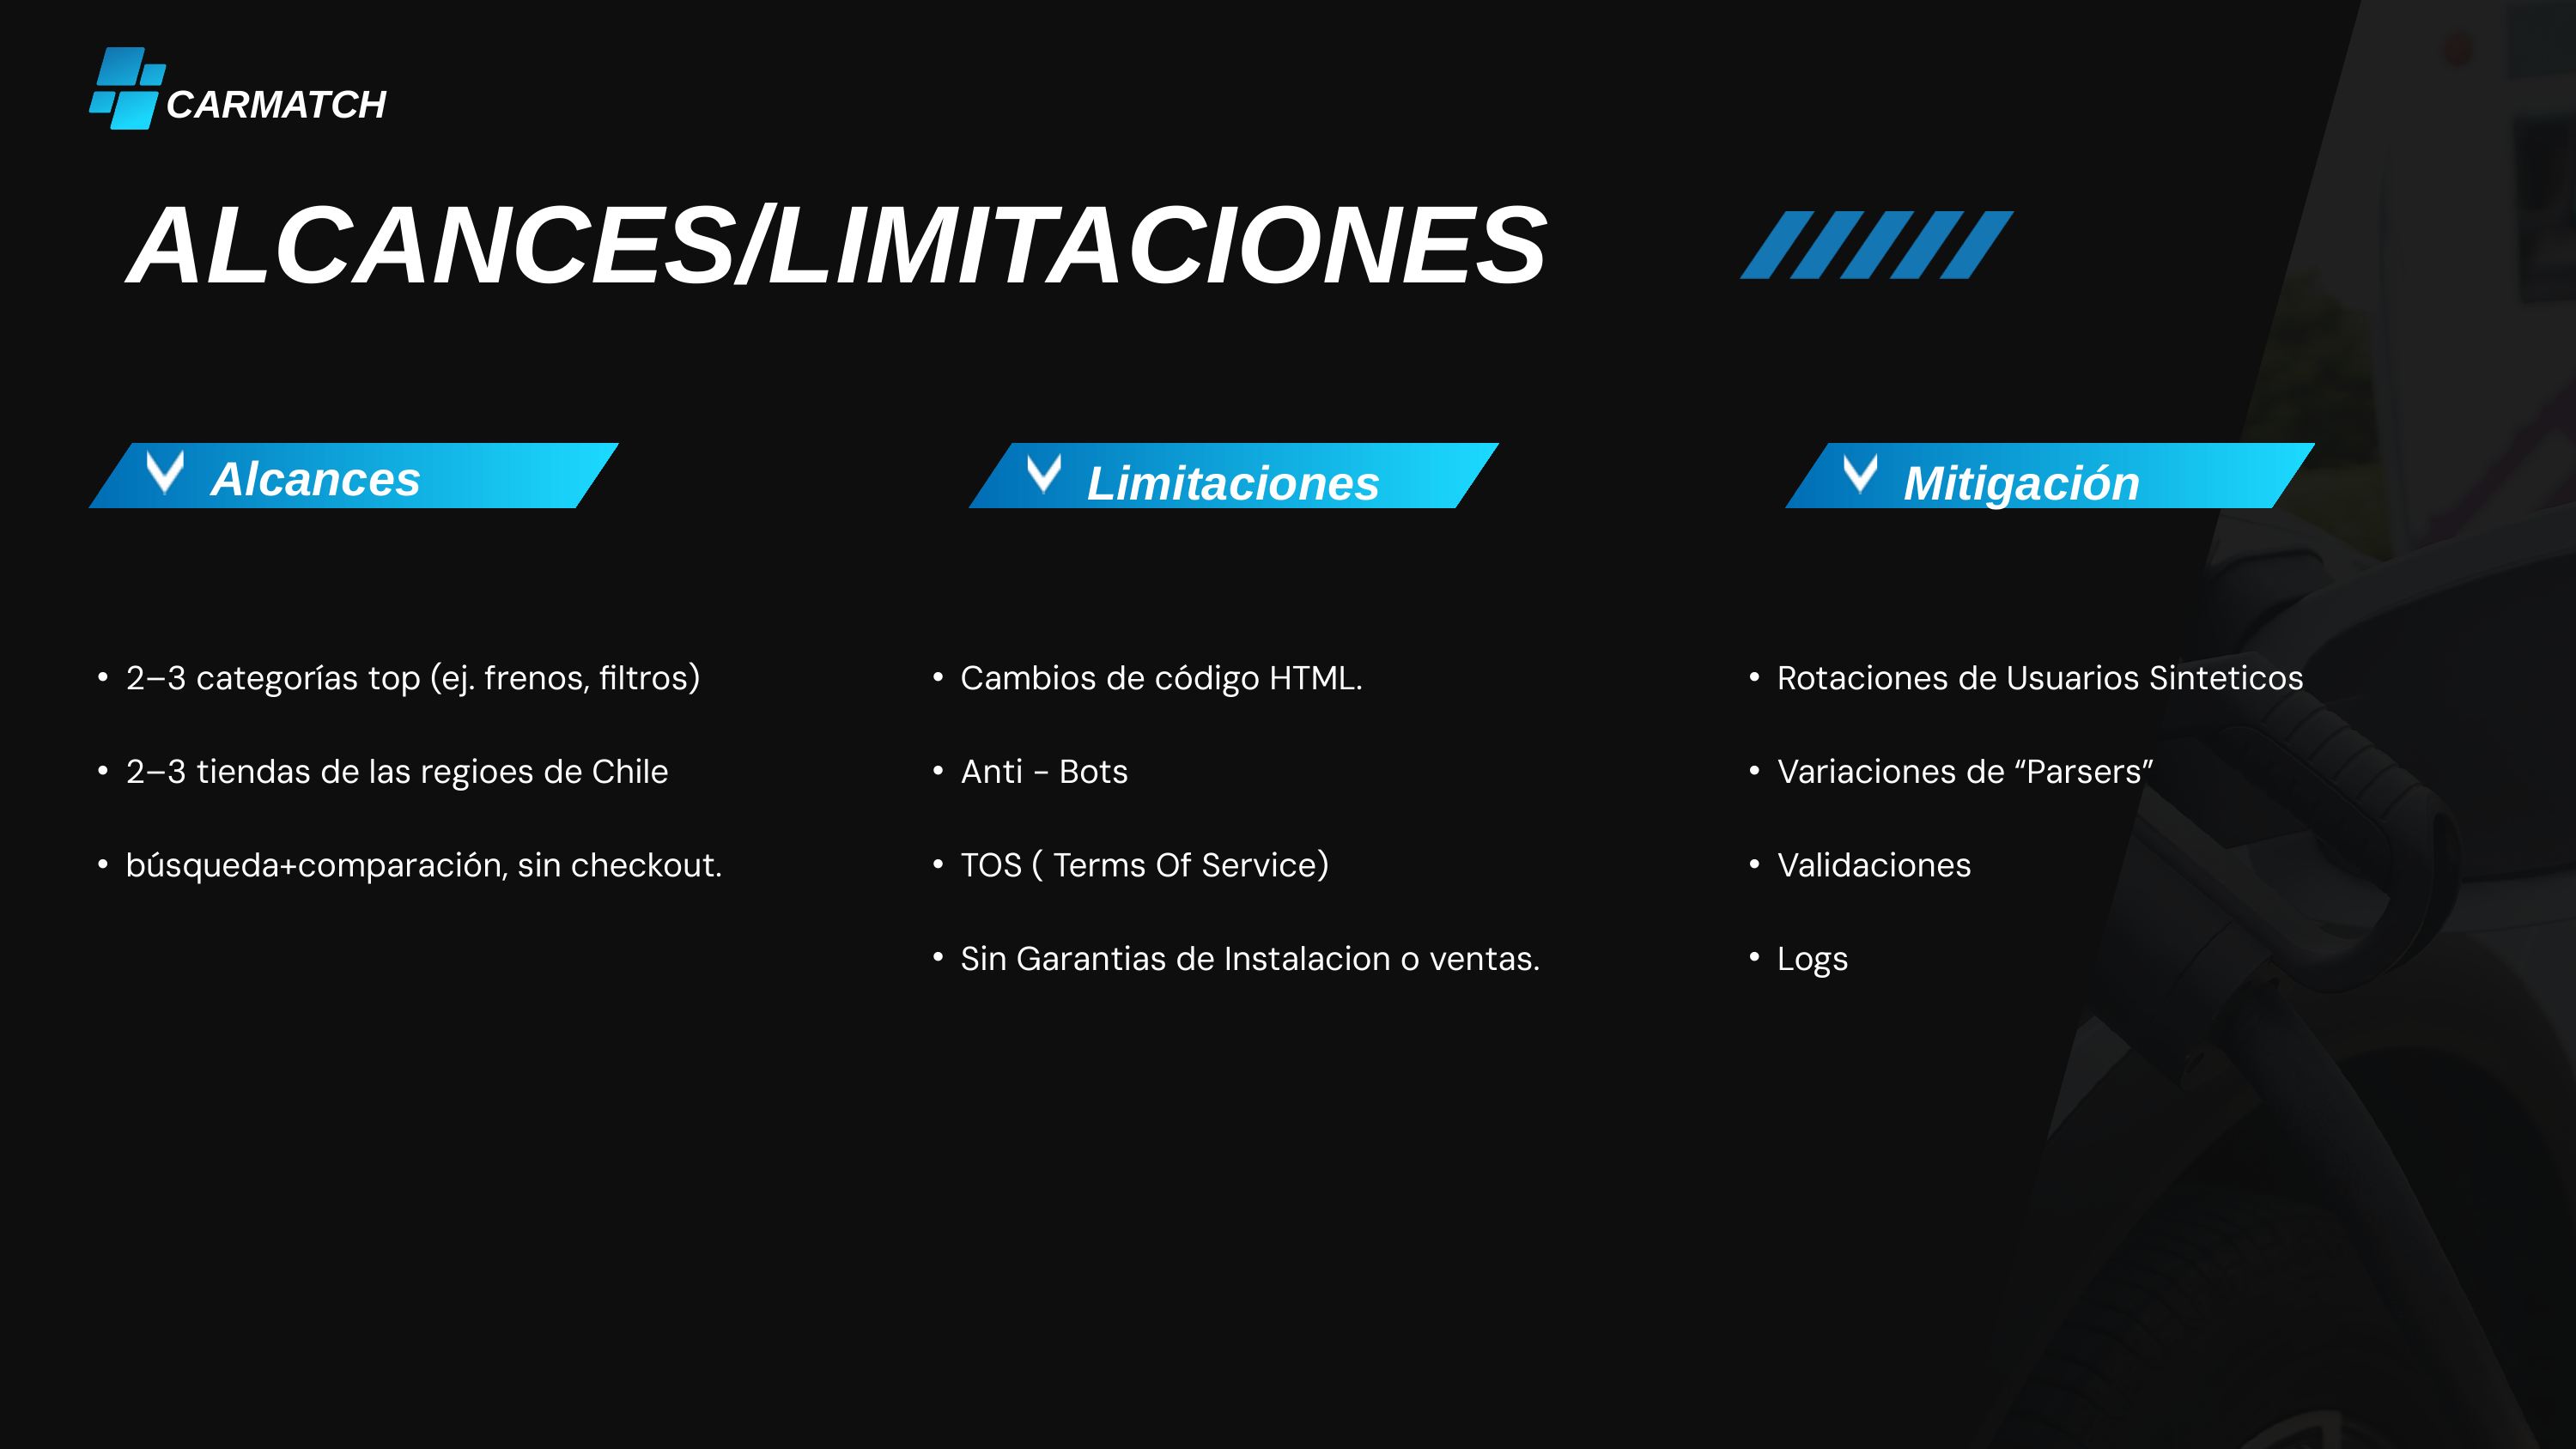

CARMATCH
ALCANCES/LIMITACIONES

Alcances
Limitaciones
Mitigación

2–3 categorías top (ej. frenos, filtros)

2–3 tiendas de las regioes de Chile

búsqueda+comparación, sin checkout.
Cambios de código HTML.

Anti - Bots

TOS ( Terms Of Service)

Sin Garantias de Instalacion o ventas.
Rotaciones de Usuarios Sinteticos

Variaciones de “Parsers”

Validaciones

Logs